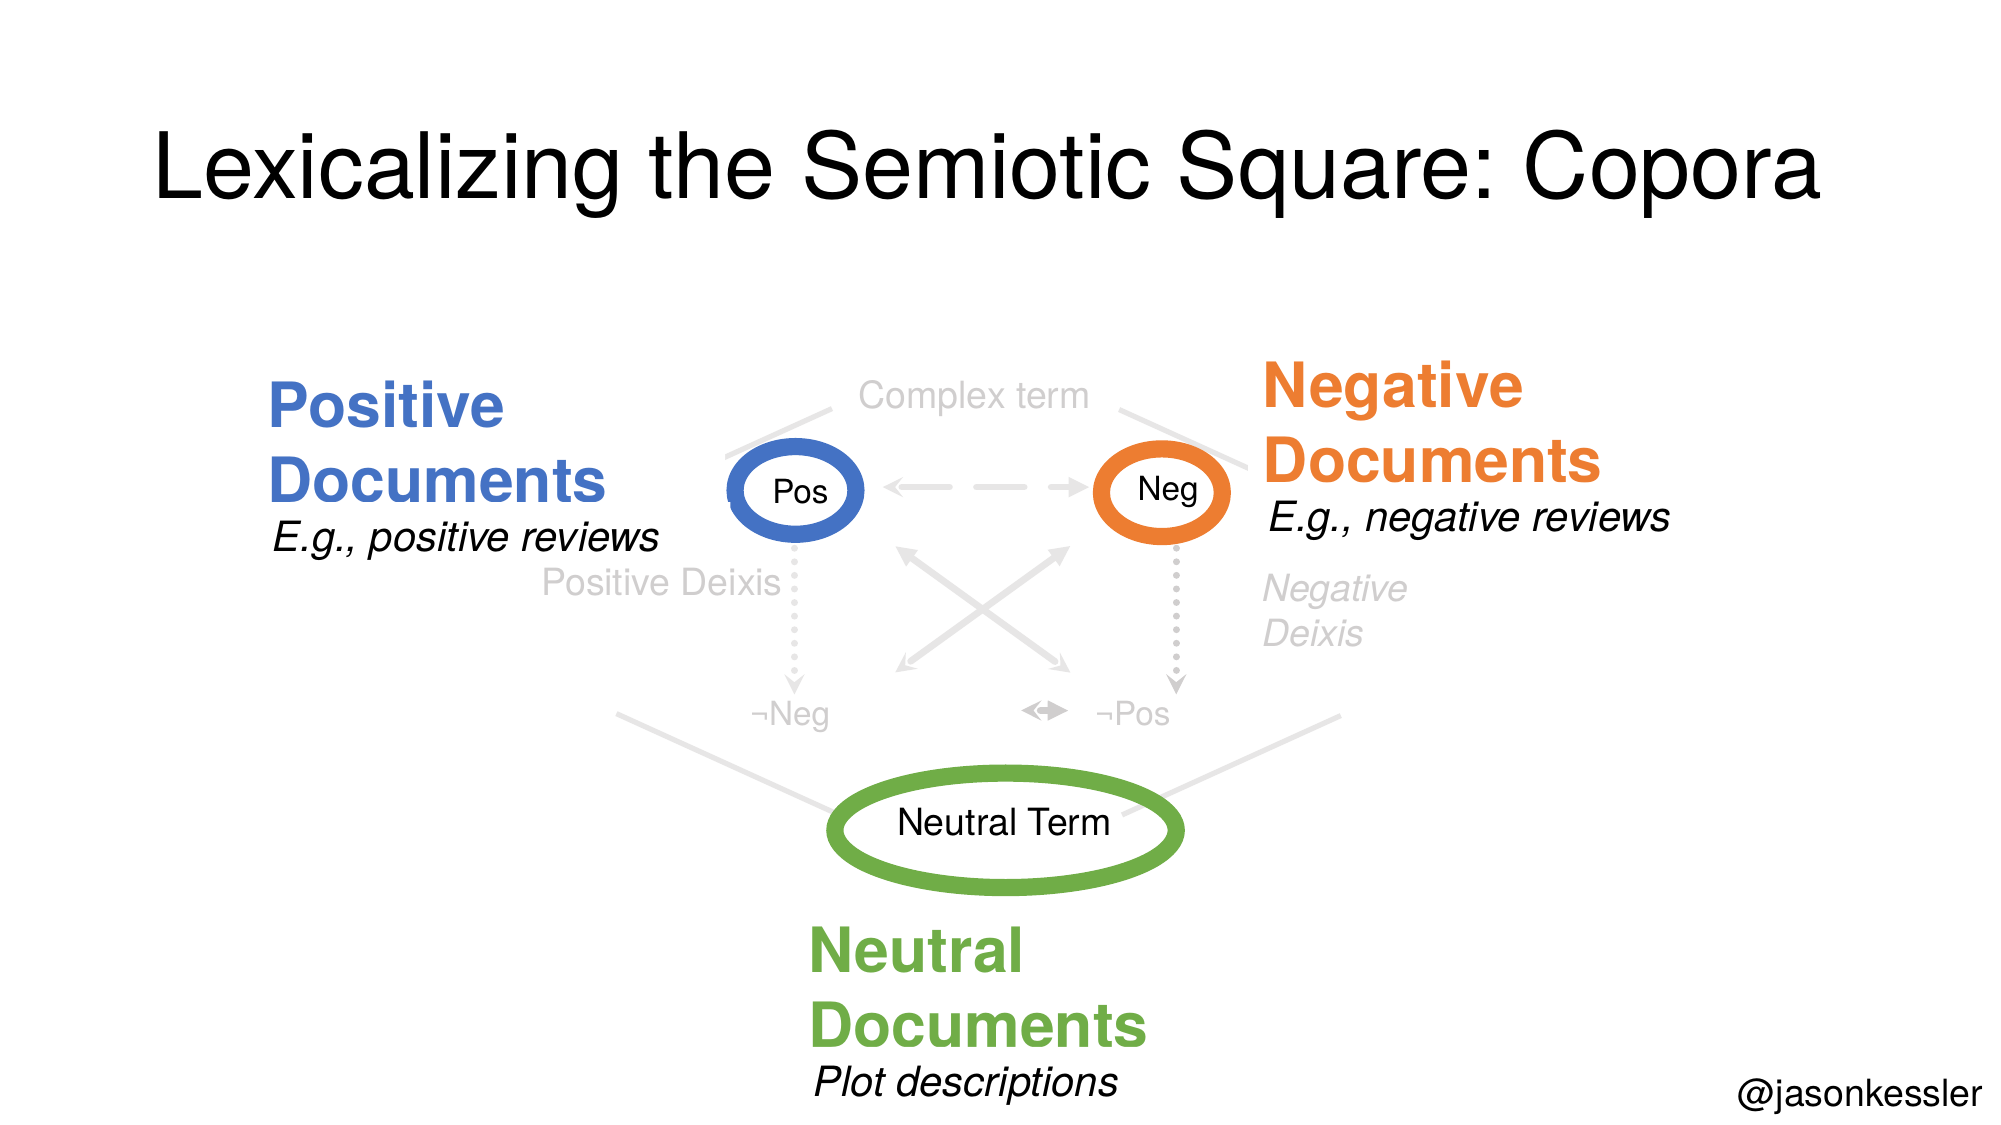

# Lexicalizing the Semiotic Square: Copora
Negative Documents
E.g., negative reviews
Positive Documents
E.g., positive reviews
Complex term
Neg
Pos
Positive Deixis
Negative Deixis
¬Neg
¬Pos
Neutral Term

Neutral Documents
Plot descriptions
@jasonkessler